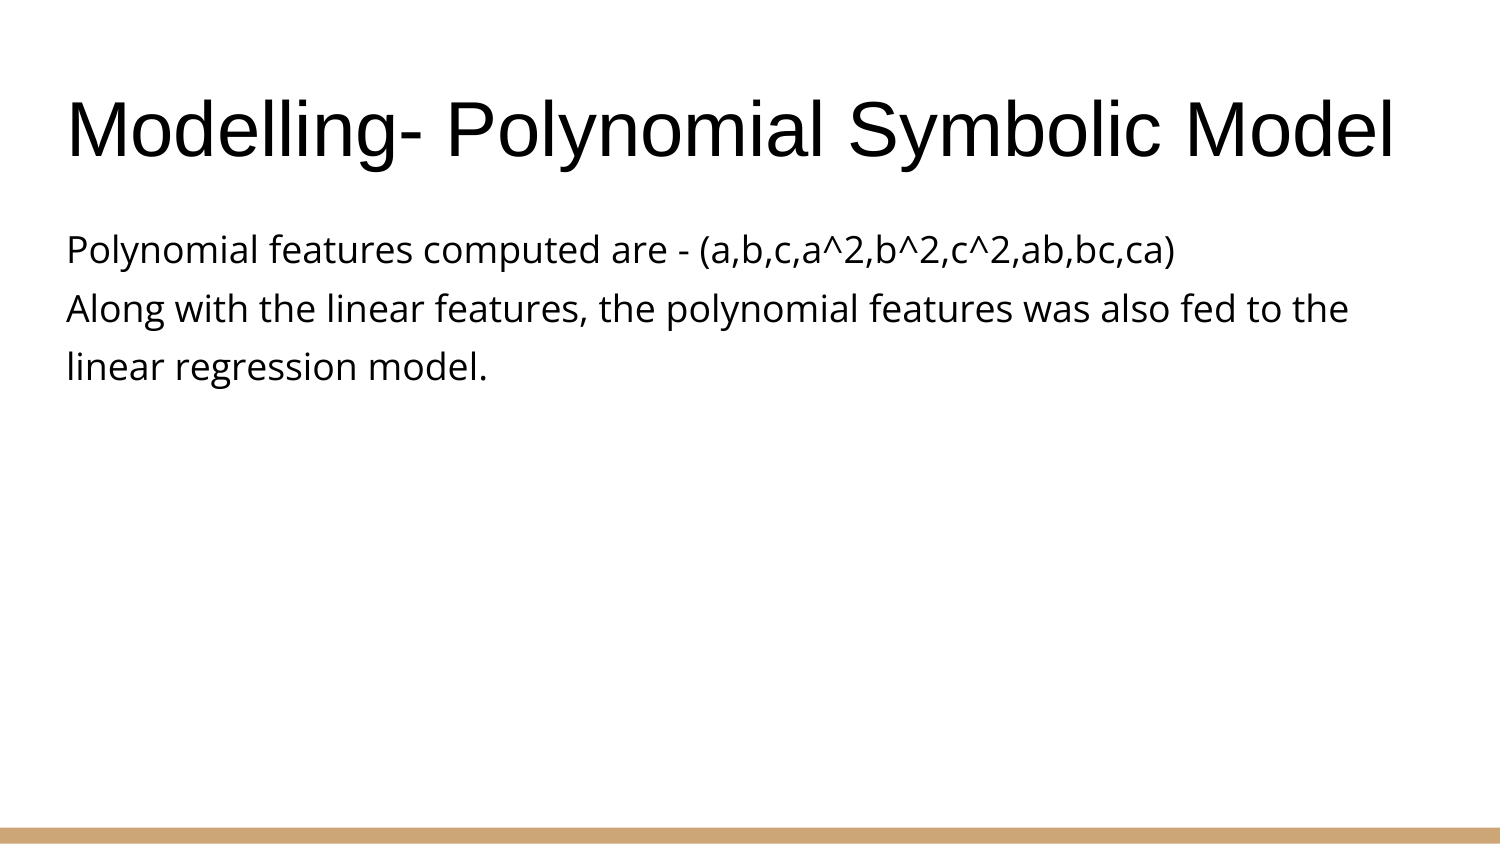

# Modelling- Polynomial Symbolic Model
Polynomial features computed are - (a,b,c,a^2,b^2,c^2,ab,bc,ca)
Along with the linear features, the polynomial features was also fed to the linear regression model.